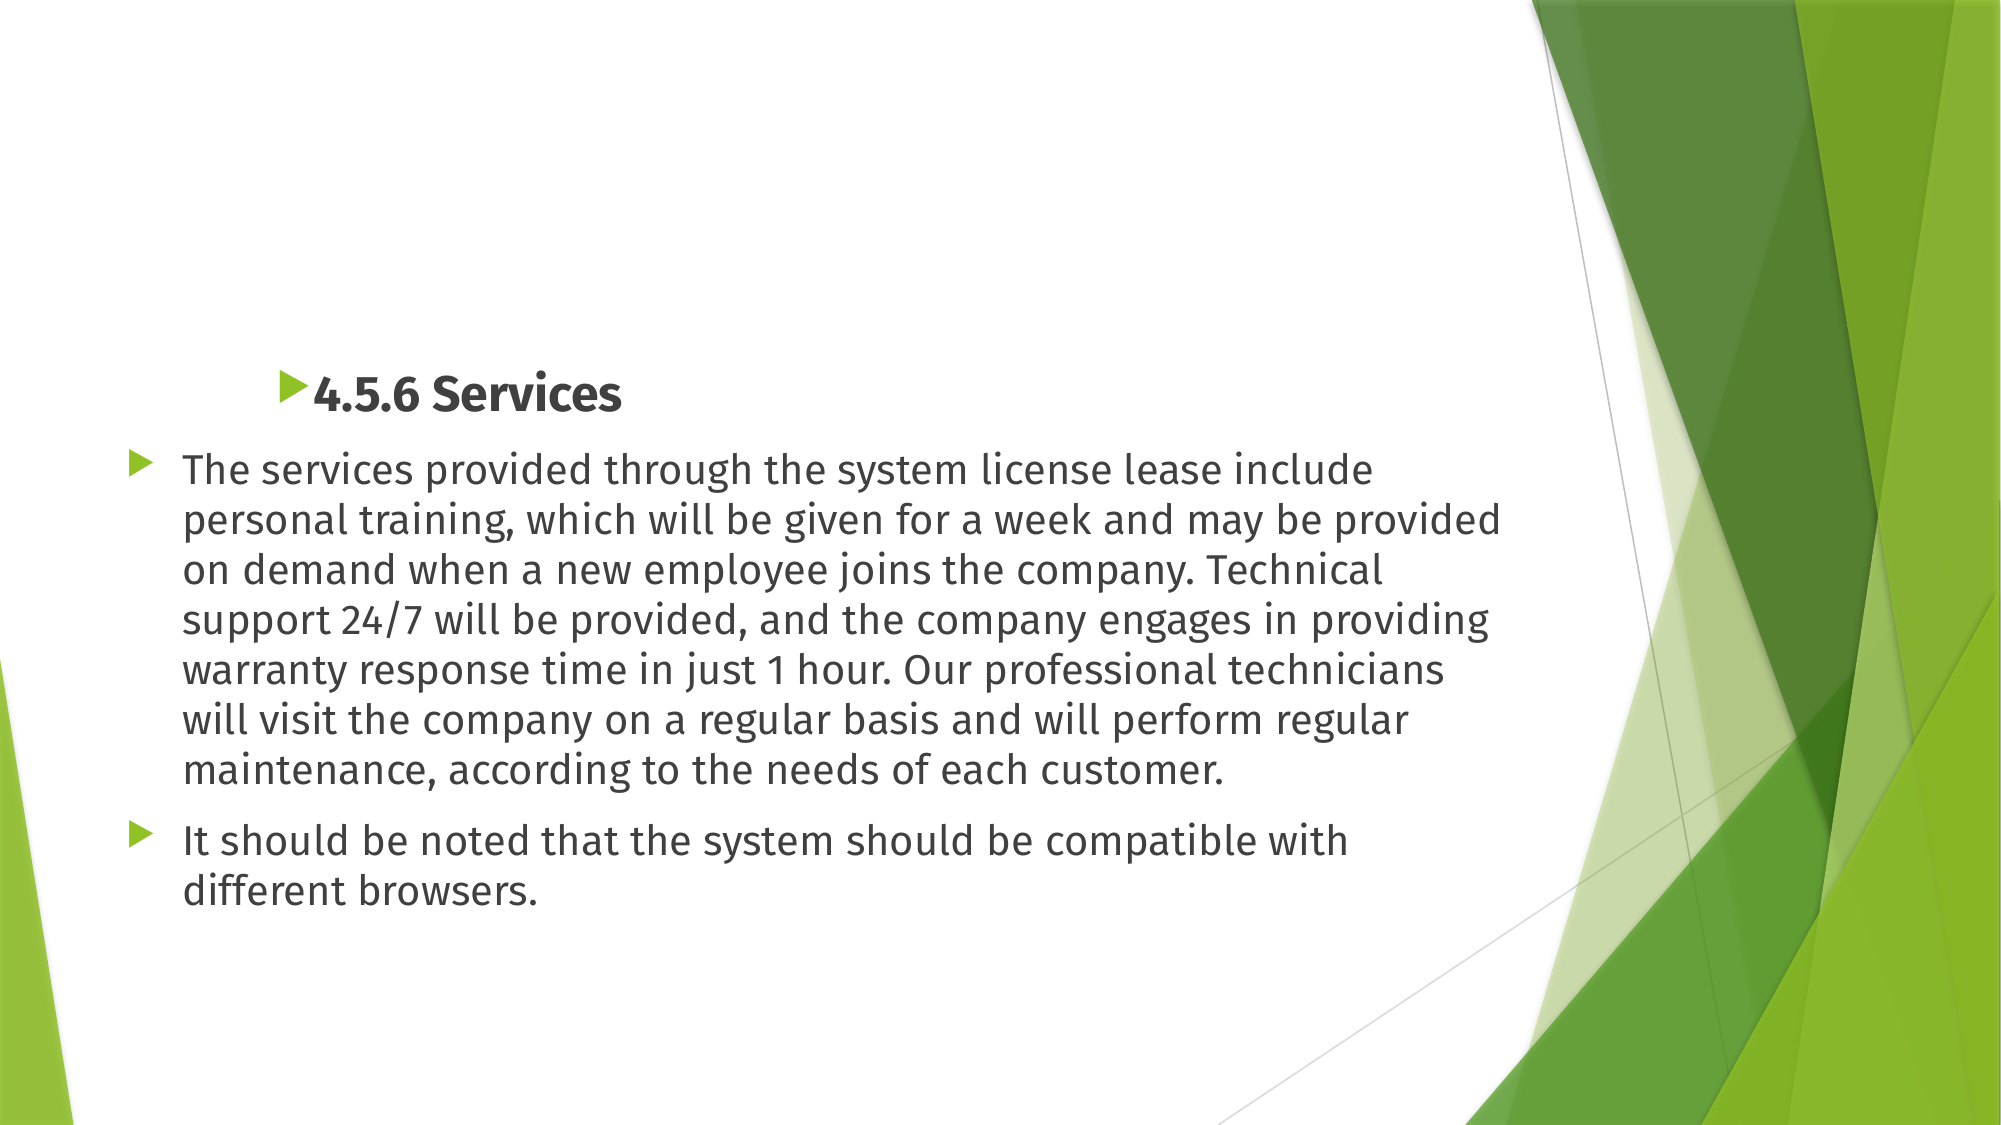

#
4.5.6 Services
The services provided through the system license lease include personal training, which will be given for a week and may be provided on demand when a new employee joins the company. Technical support 24/7 will be provided, and the company engages in providing warranty response time in just 1 hour. Our professional technicians will visit the company on a regular basis and will perform regular maintenance, according to the needs of each customer.
It should be noted that the system should be compatible with different browsers.